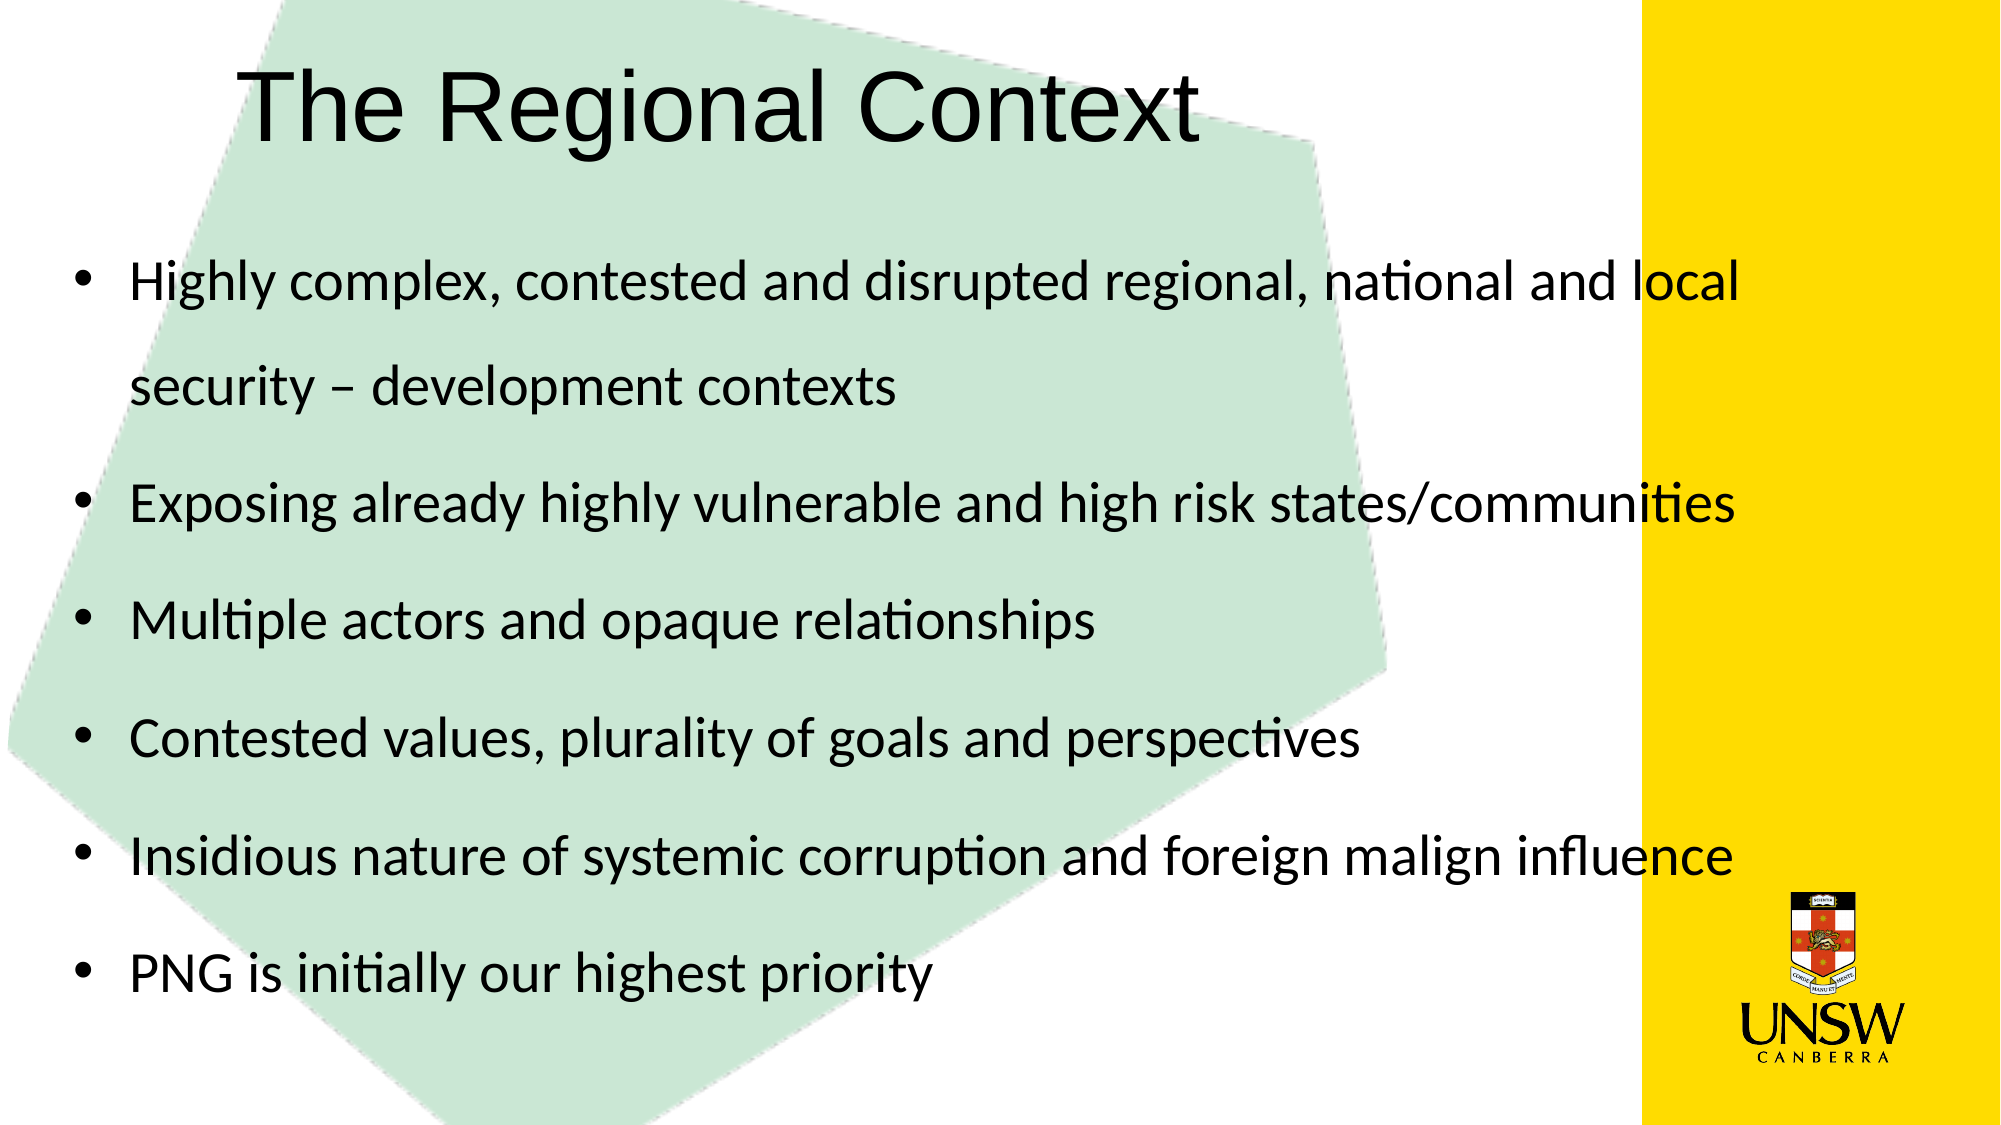

The Regional Context
Highly complex, contested and disrupted regional, national and local security – development contexts
Exposing already highly vulnerable and high risk states/communities
Multiple actors and opaque relationships
Contested values, plurality of goals and perspectives
Insidious nature of systemic corruption and foreign malign influence
PNG is initially our highest priority